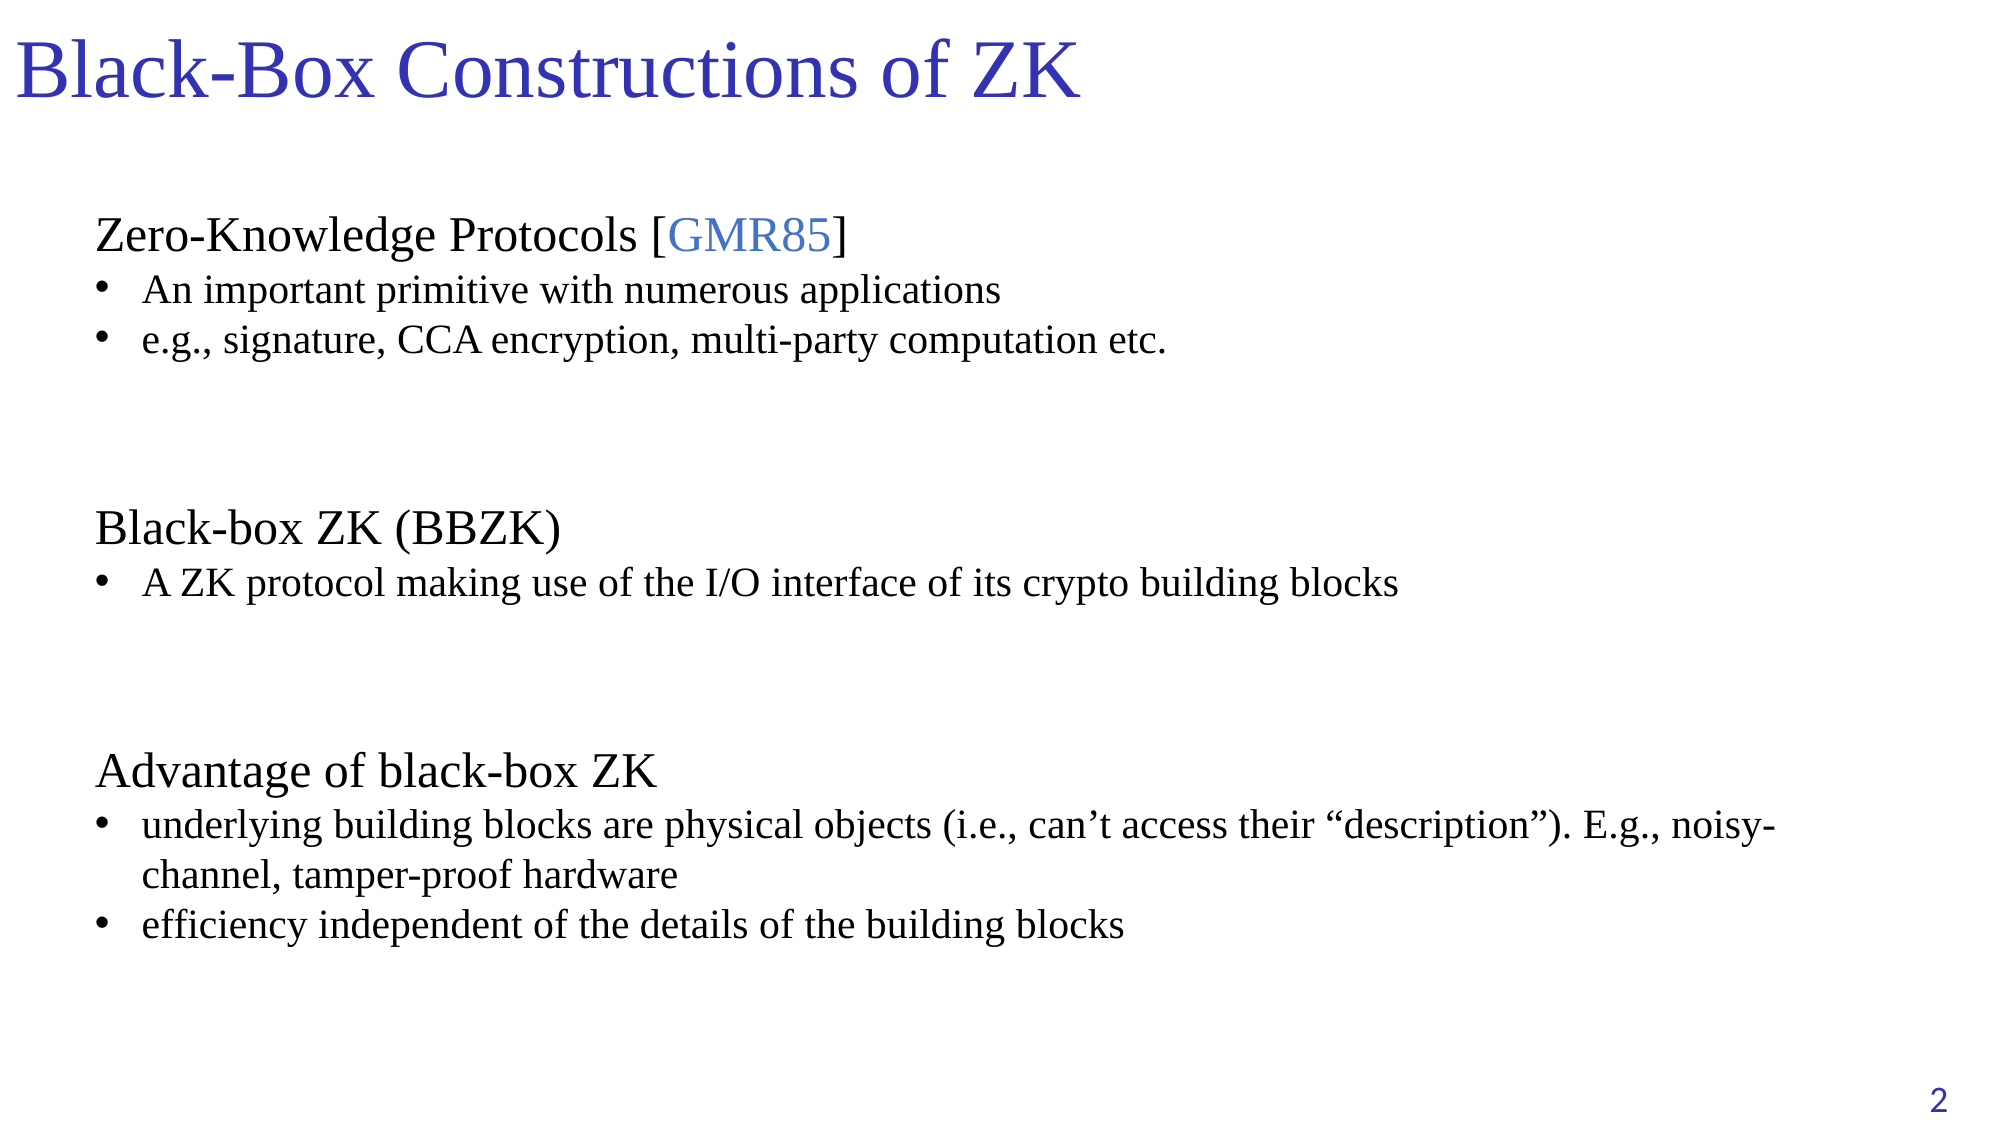

# Black-Box Constructions of ZK
Zero-Knowledge Protocols [GMR85]
An important primitive with numerous applications
e.g., signature, CCA encryption, multi-party computation etc.
Black-box ZK (BBZK)
A ZK protocol making use of the I/O interface of its crypto building blocks
Advantage of black-box ZK
underlying building blocks are physical objects (i.e., can’t access their “description”). E.g., noisy-channel, tamper-proof hardware
efficiency independent of the details of the building blocks